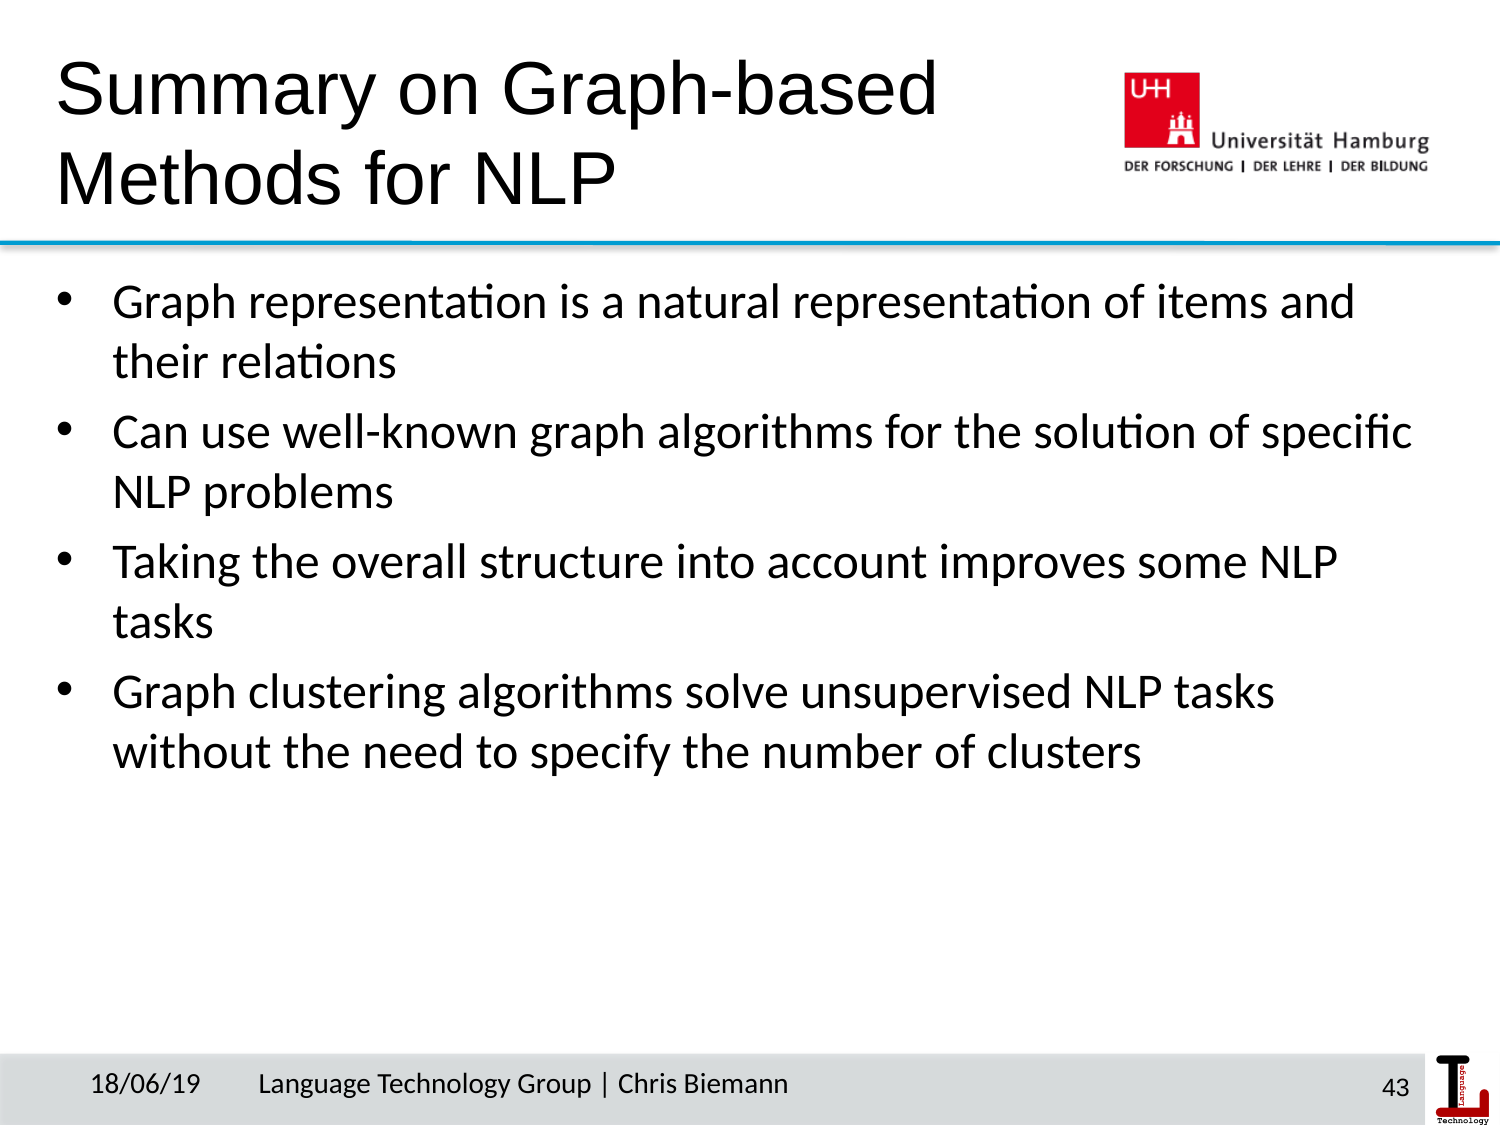

# Summary on Graph-based Methods for NLP
Graph representation is a natural representation of items and their relations
Can use well-known graph algorithms for the solution of specific NLP problems
Taking the overall structure into account improves some NLP tasks
Graph clustering algorithms solve unsupervised NLP tasks without the need to specify the number of clusters
18/06/19
 Language Technology Group | Chris Biemann
43